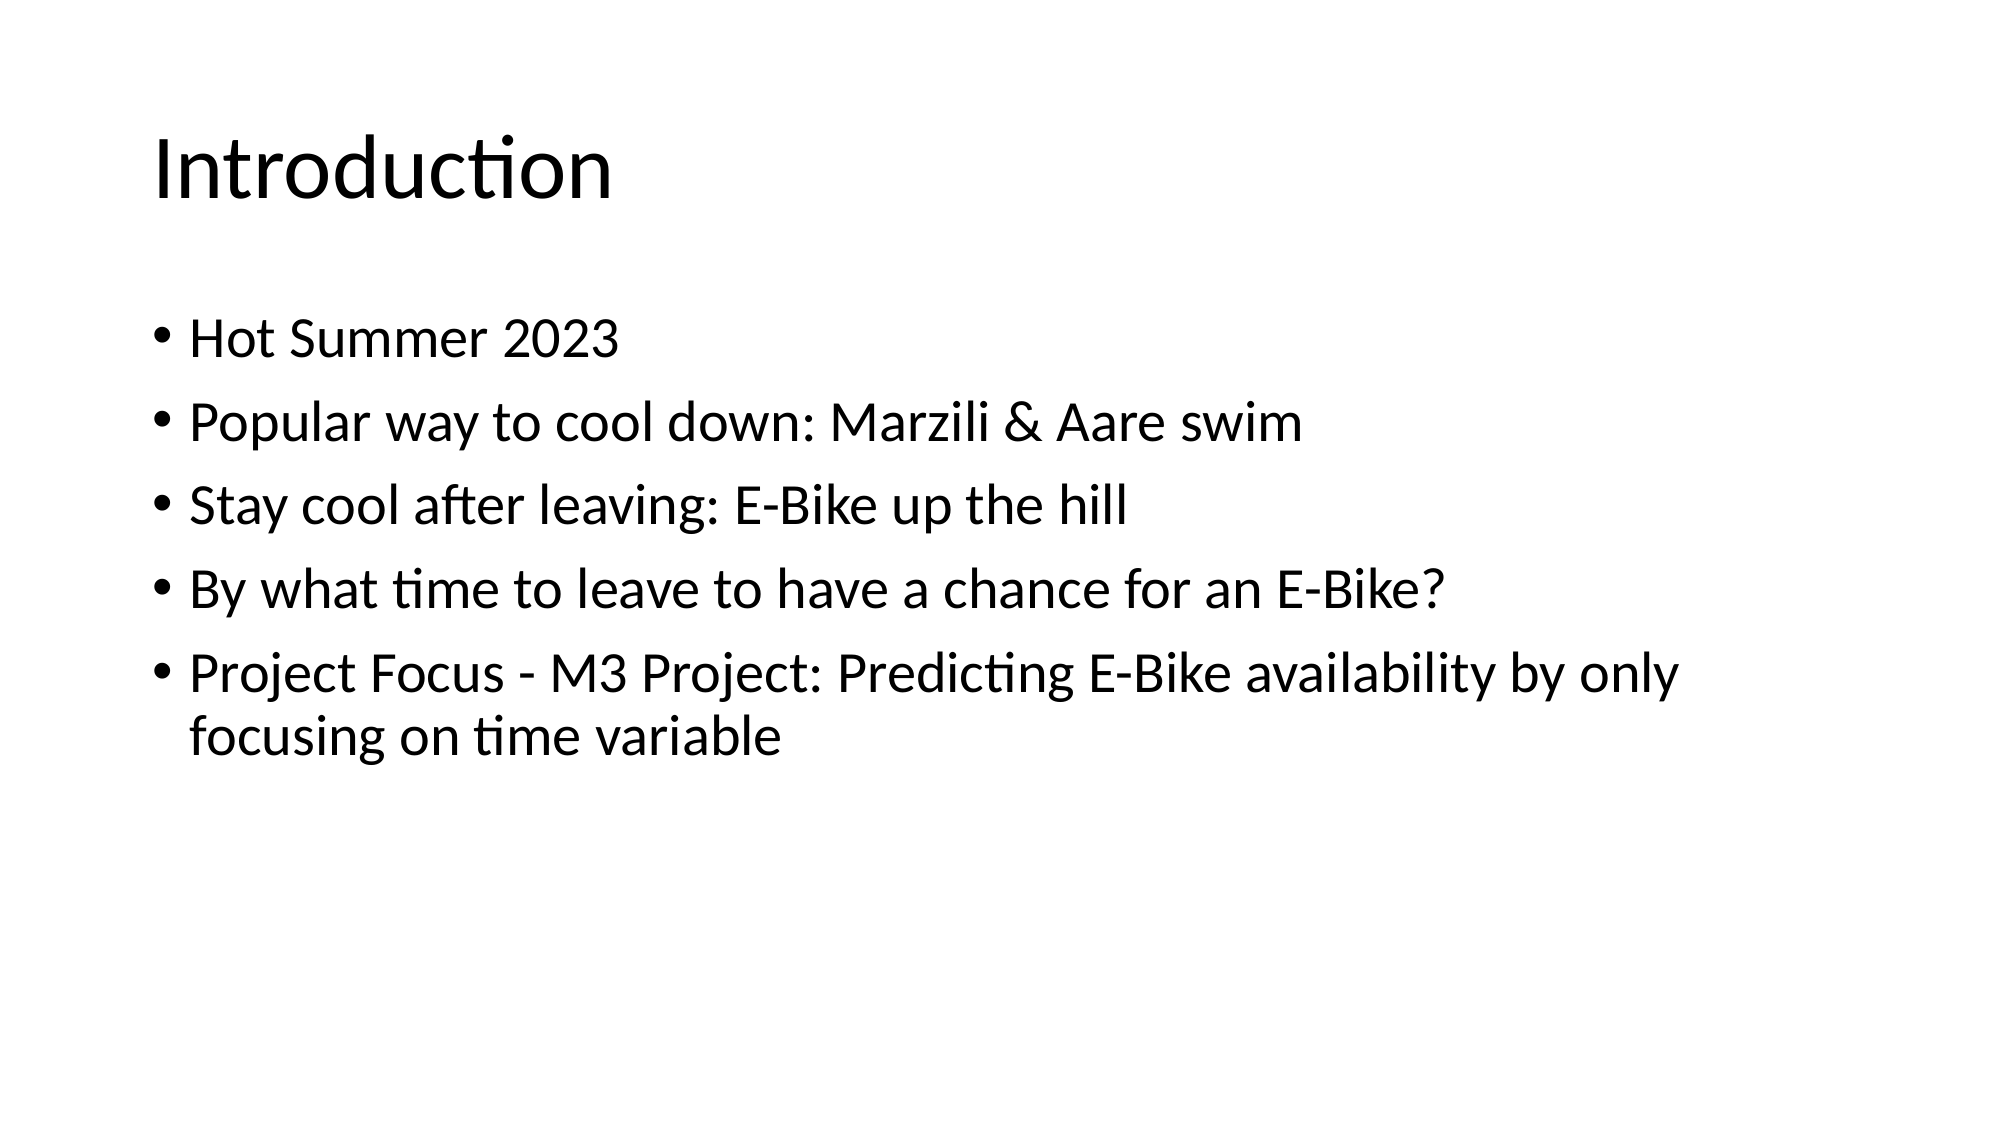

# Introduction
Hot Summer 2023
Popular way to cool down: Marzili & Aare swim
Stay cool after leaving: E-Bike up the hill
By what time to leave to have a chance for an E-Bike?
Project Focus - M3 Project: Predicting E-Bike availability by only focusing on time variable